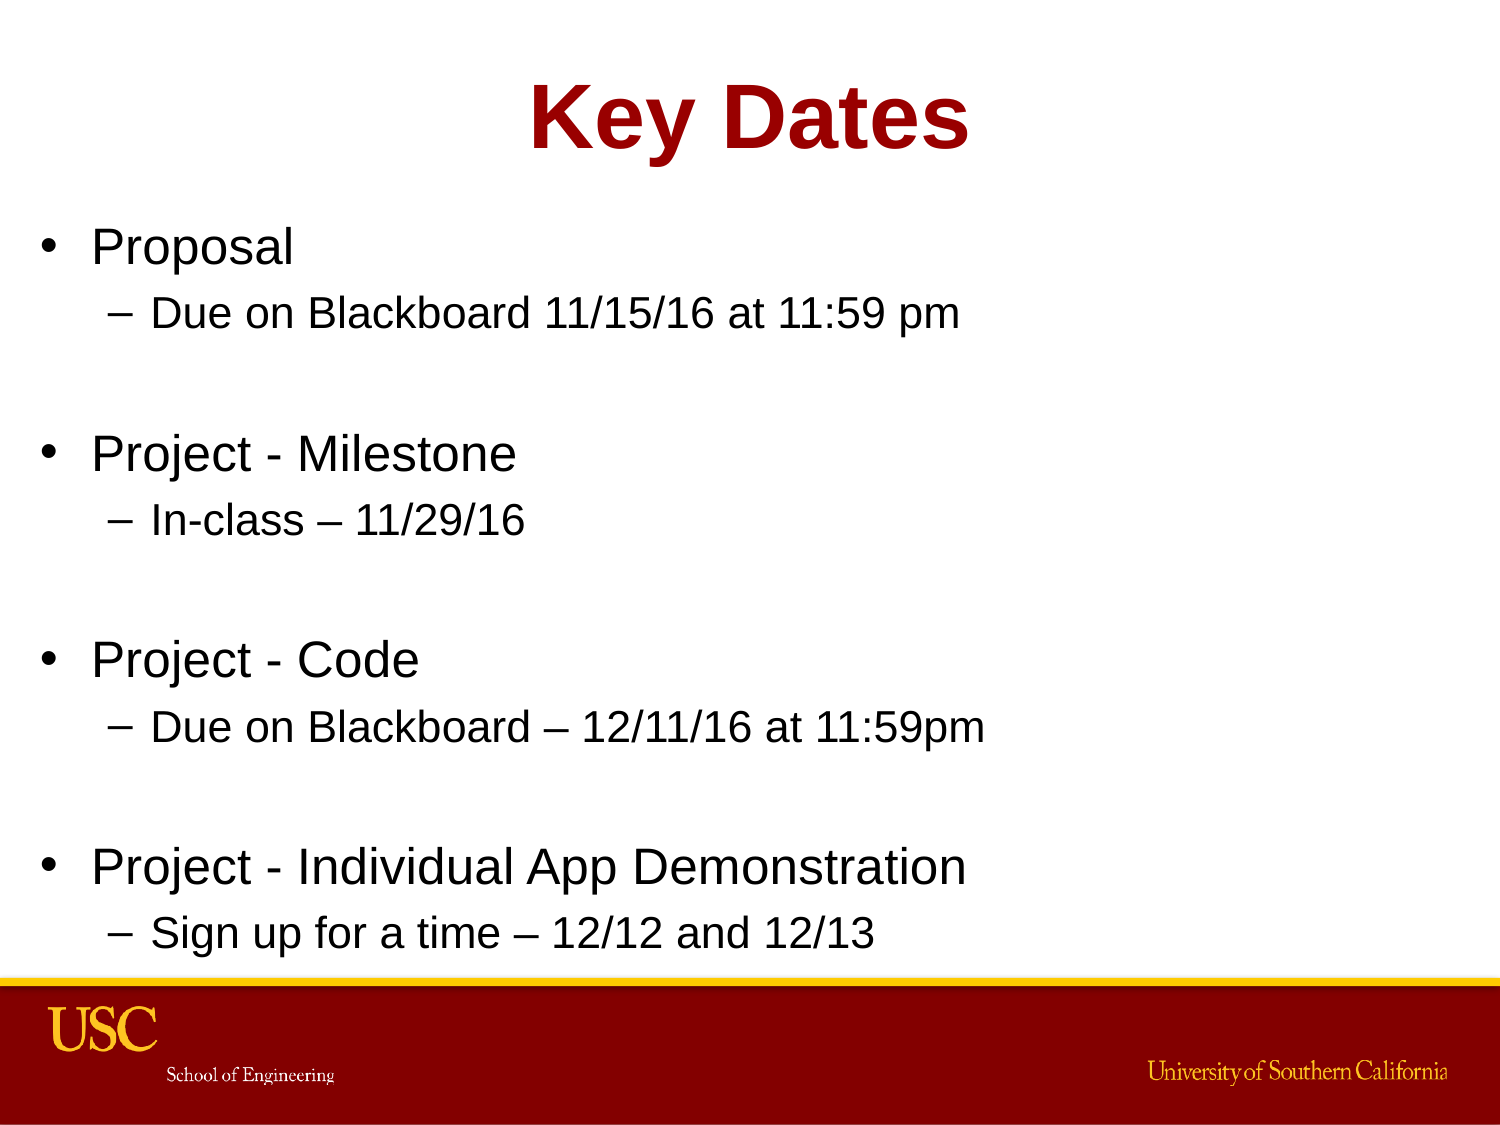

# Key Dates
Proposal
Due on Blackboard 11/15/16 at 11:59 pm

Project - Milestone
In-class – 11/29/16

Project - Code
Due on Blackboard – 12/11/16 at 11:59pm

Project - Individual App Demonstration
Sign up for a time – 12/12 and 12/13